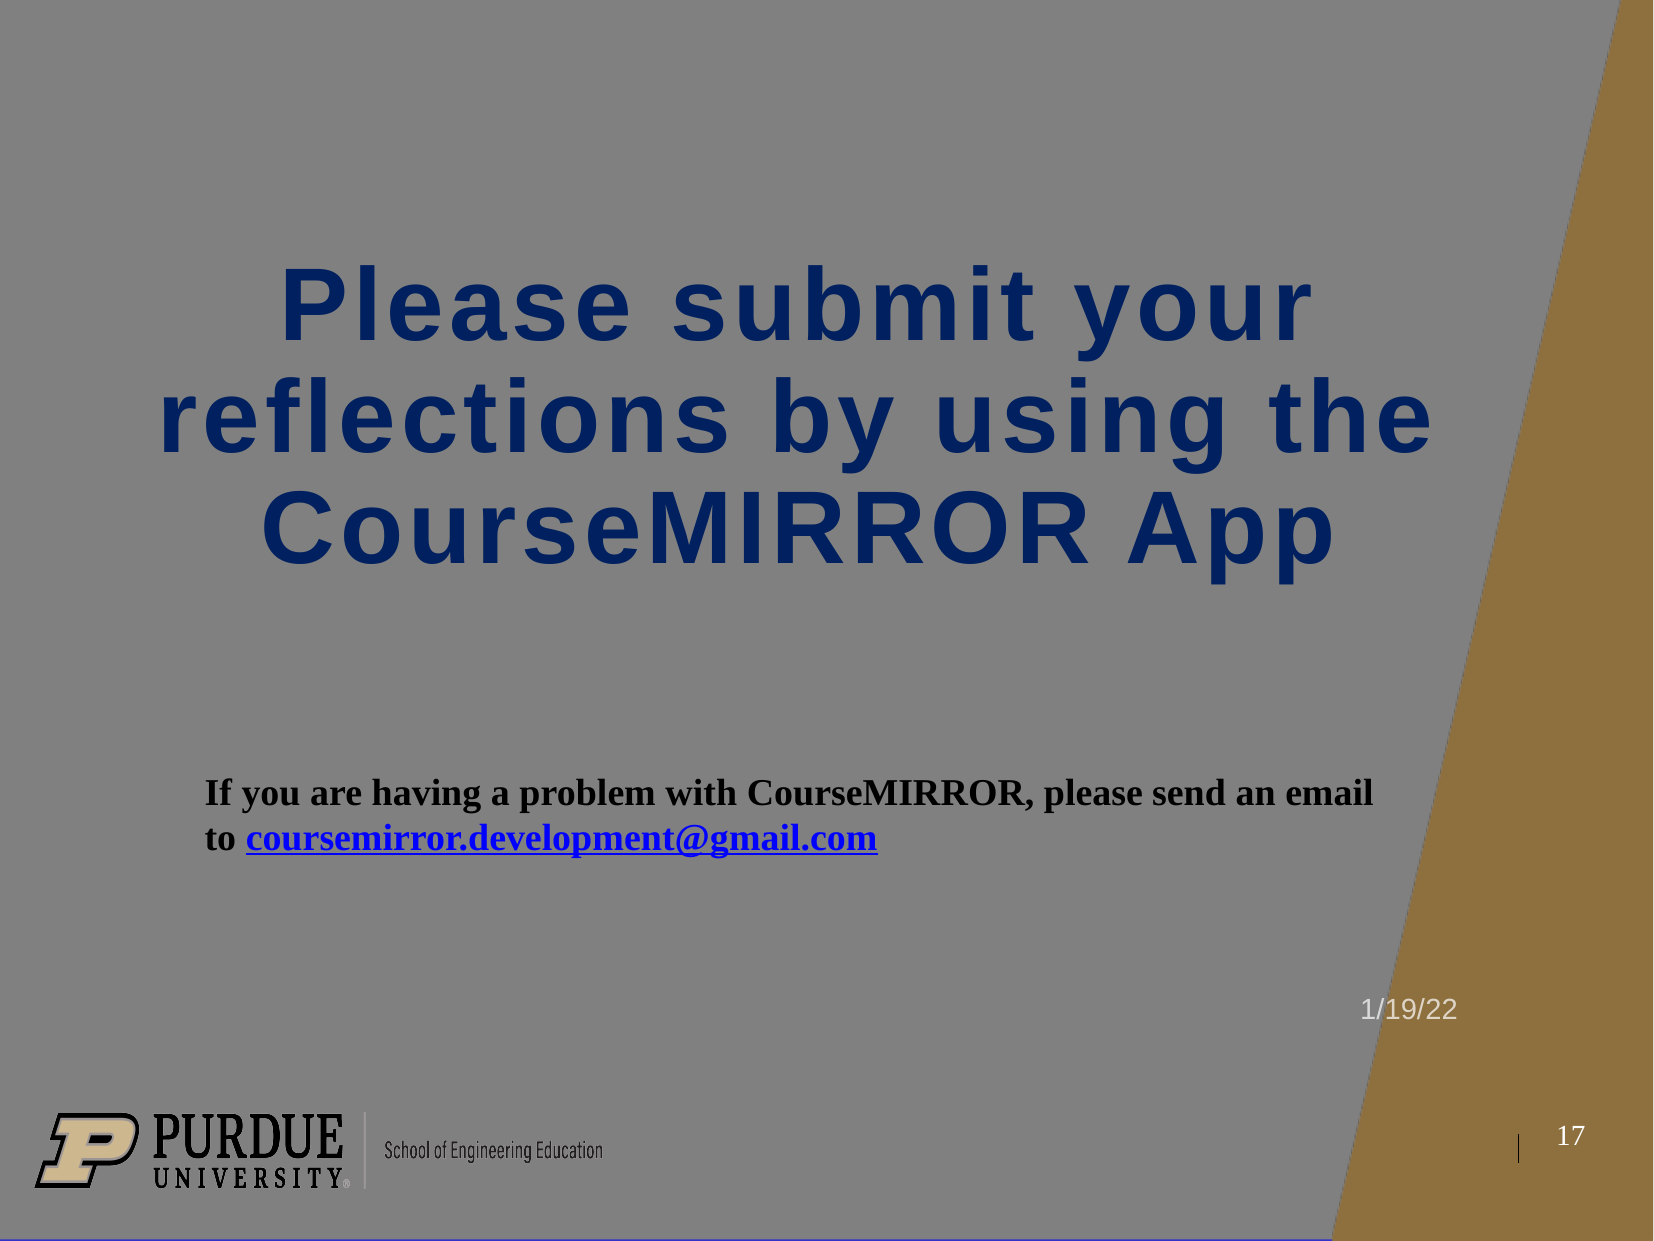

Please submit your reflections by using the CourseMIRROR App
If you are having a problem with CourseMIRROR, please send an email to coursemirror.development@gmail.com
1/19/22
17